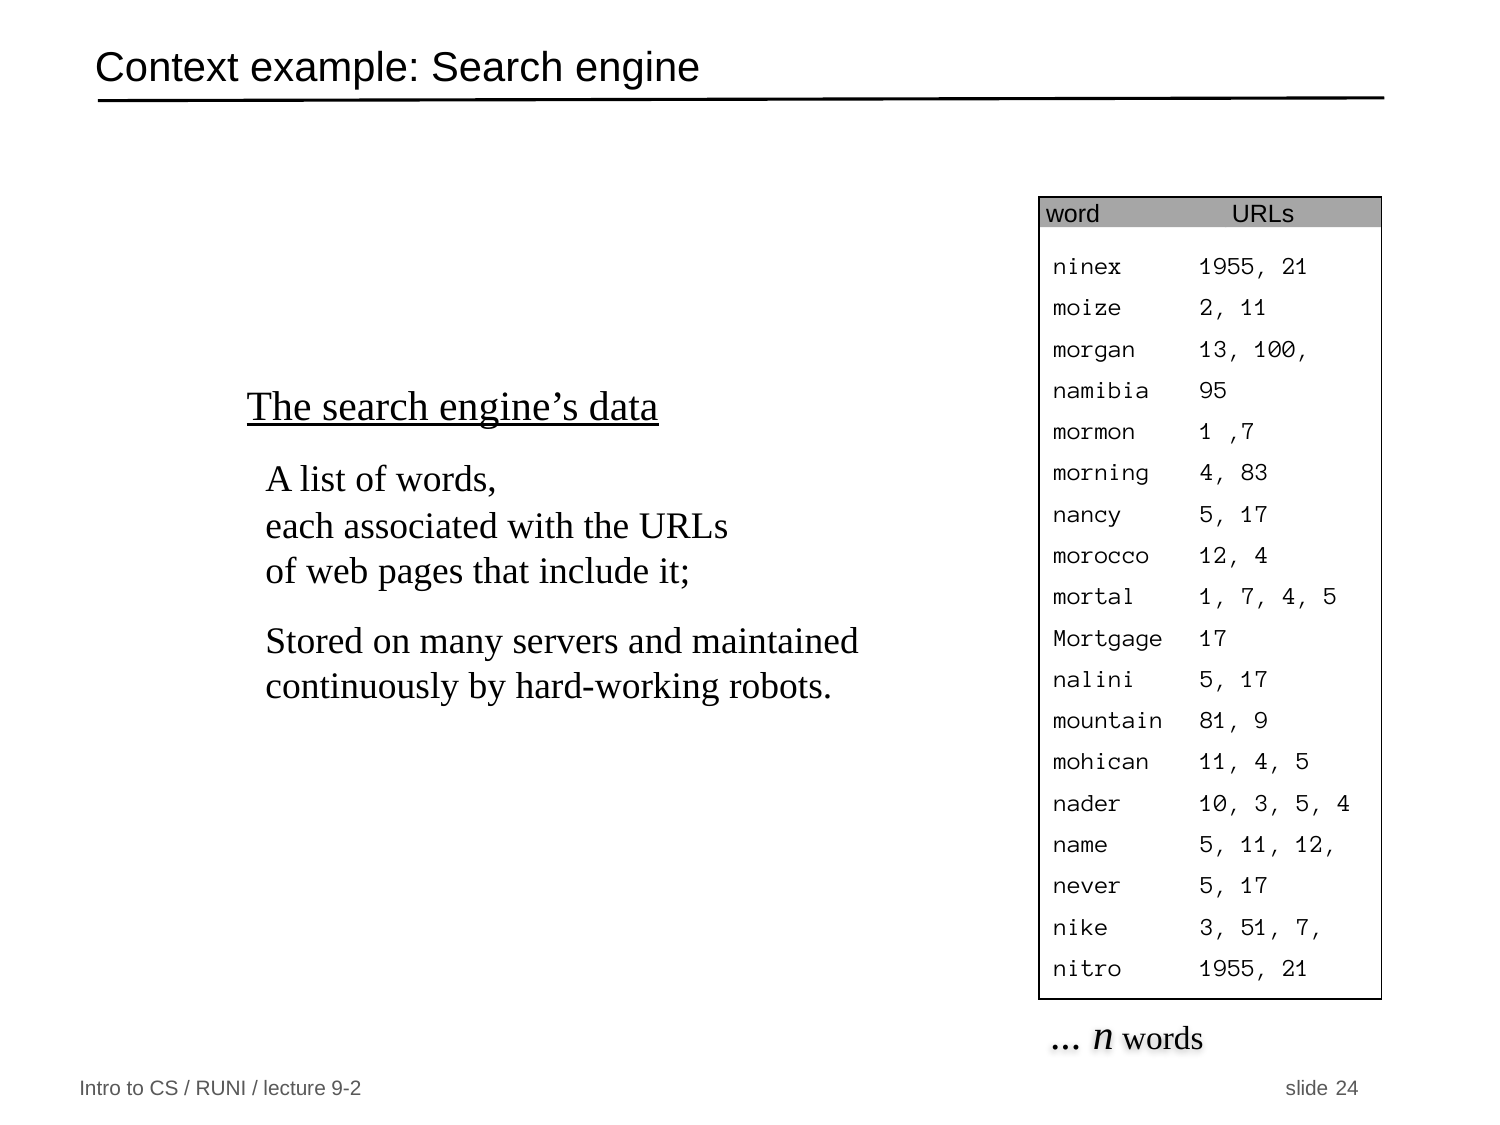

# Context example: Search engine

 word

 URLs
ninex
moize
morgan
namibia
mormon
morning
nancy
morocco
mortal
Mortgage
nalini
mountain
mohican
nader
name
never
nike
nitro

1955, 21
2, 11
13, 100,
95
1 ,7
4, 83
5, 17
12, 4
1, 7, 4, 5
17
5, 17
81, 9
11, 4, 5
10, 3, 5, 4
5, 11, 12,
5, 17
3, 51, 7,
1955, 21
The search engine’s data
A list of words,
each associated with the URLs
of web pages that include it;
Stored on many servers and maintained continuously by hard-working robots.

... n words